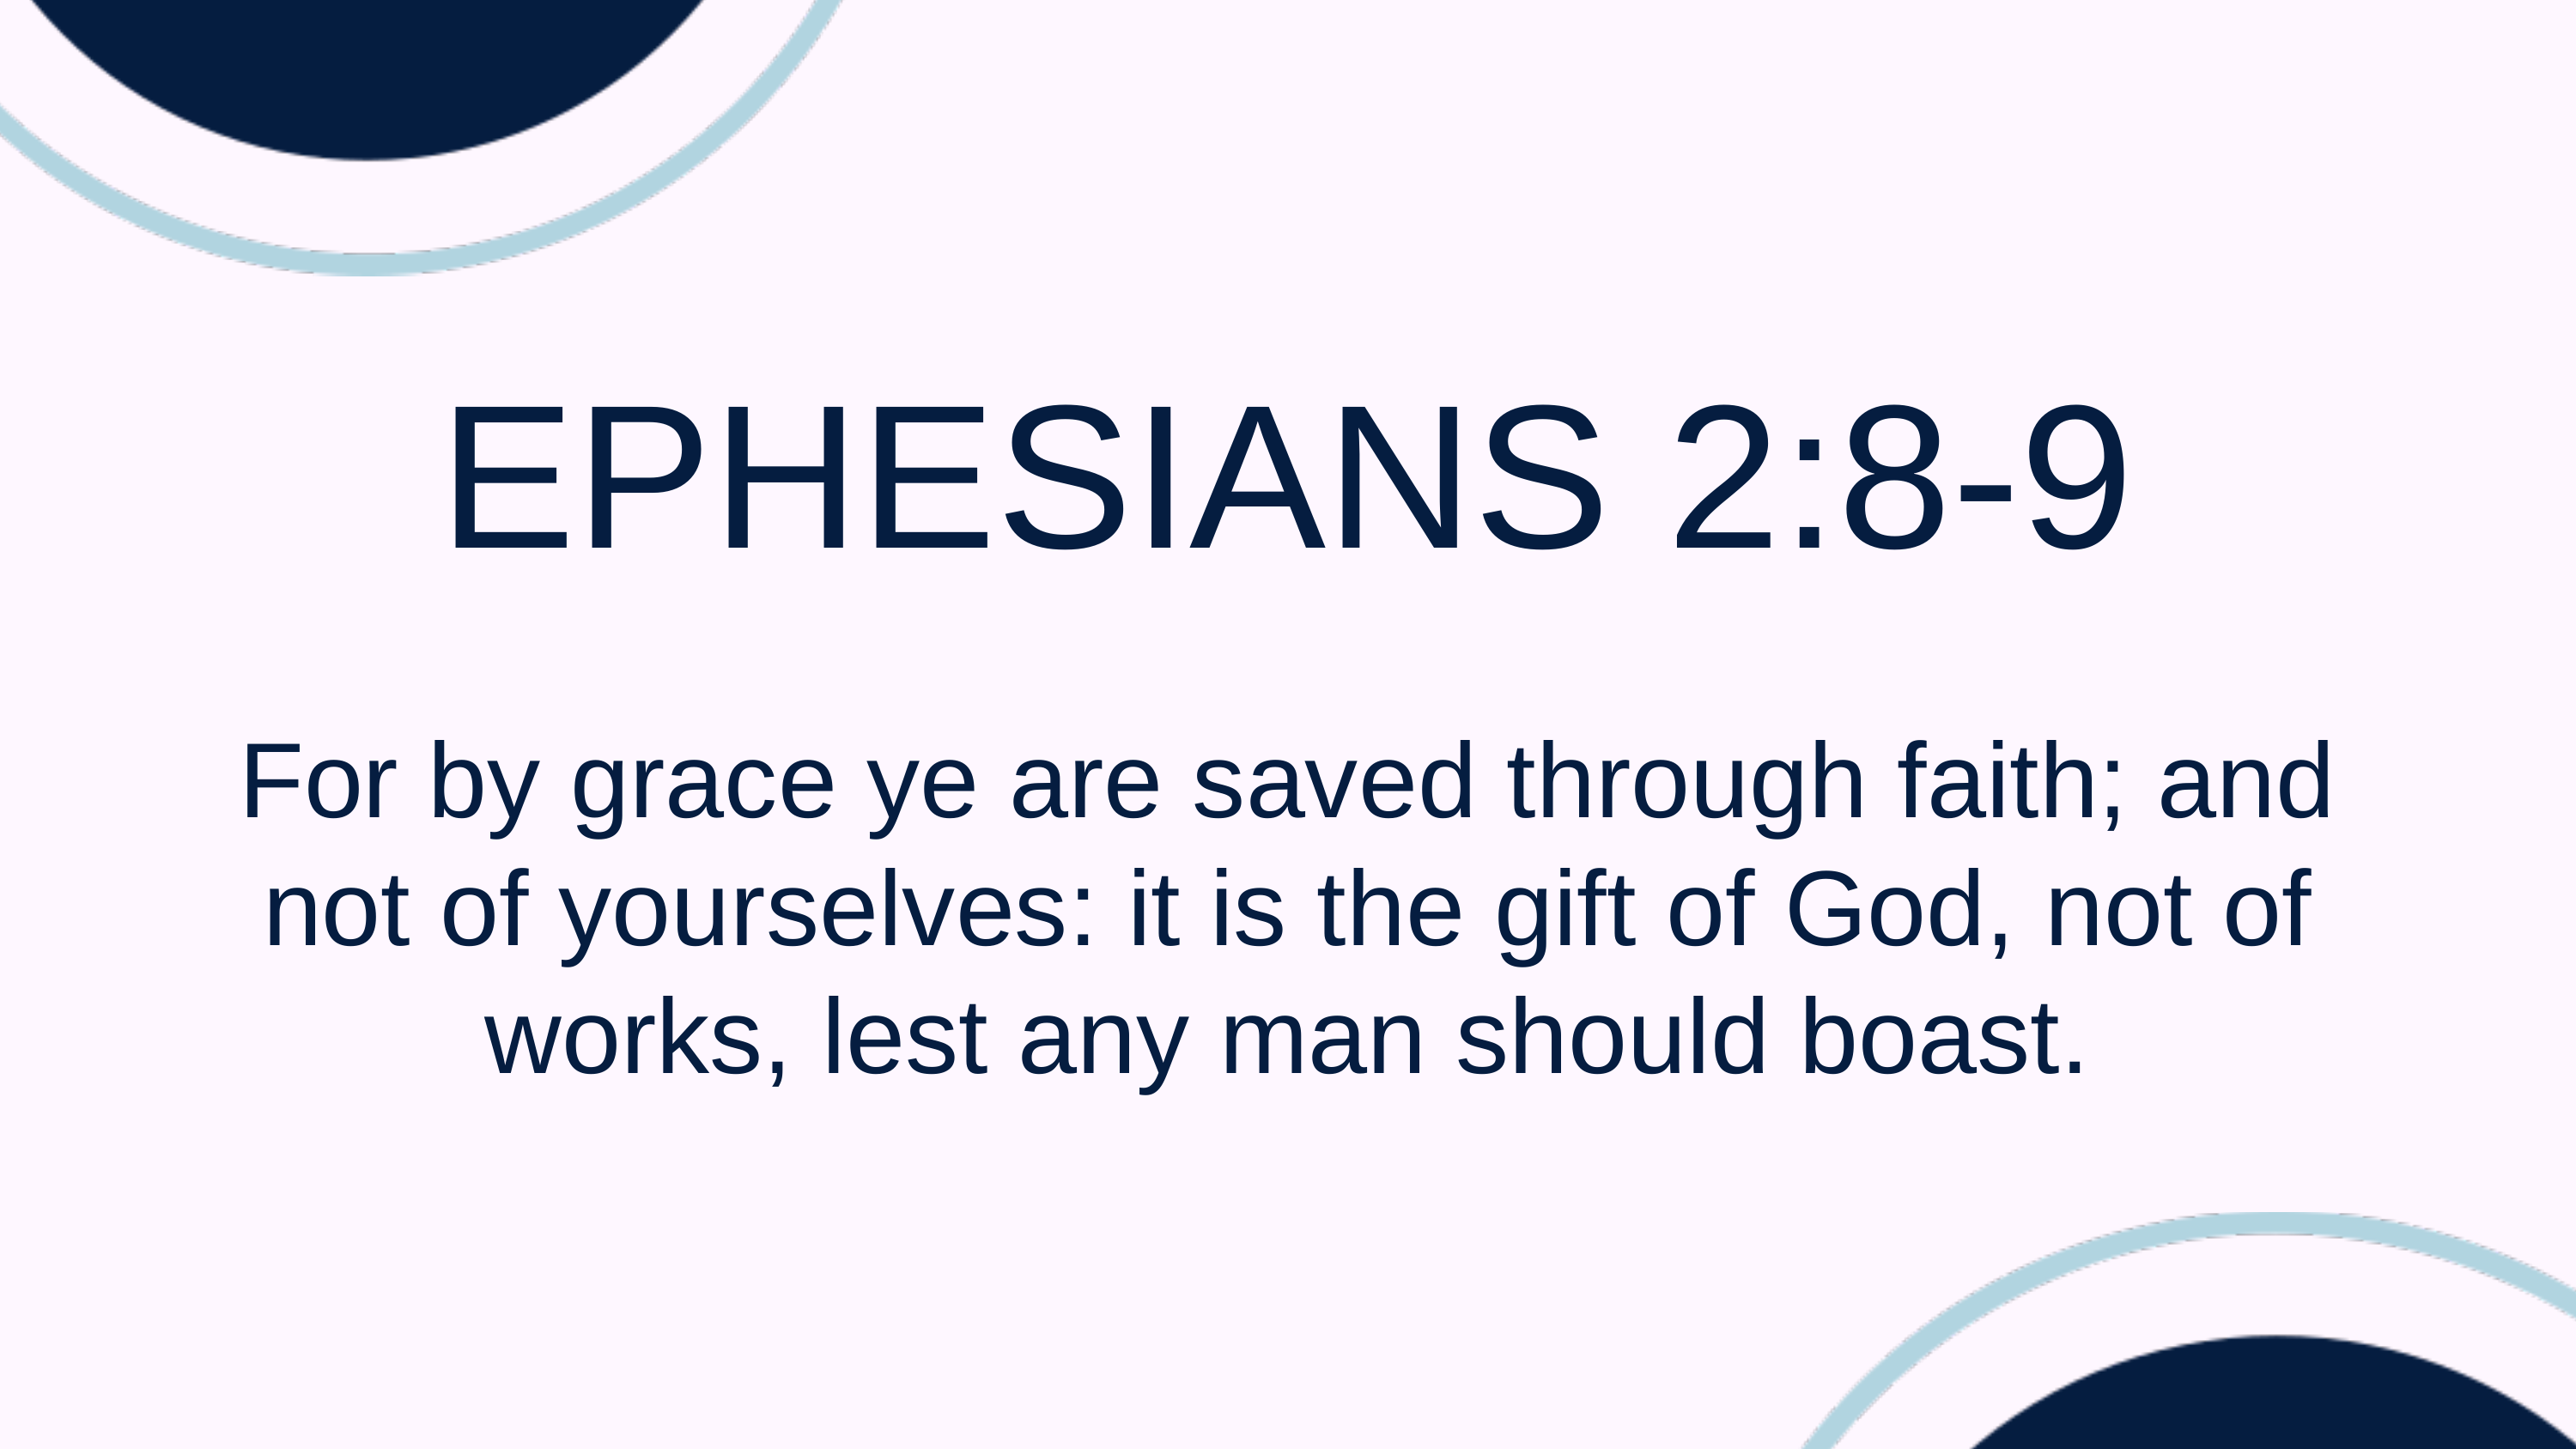

EPHESIANS 2:8-9
For by grace ye are saved through faith; and not of yourselves: it is the gift of God, not of works, lest any man should boast.